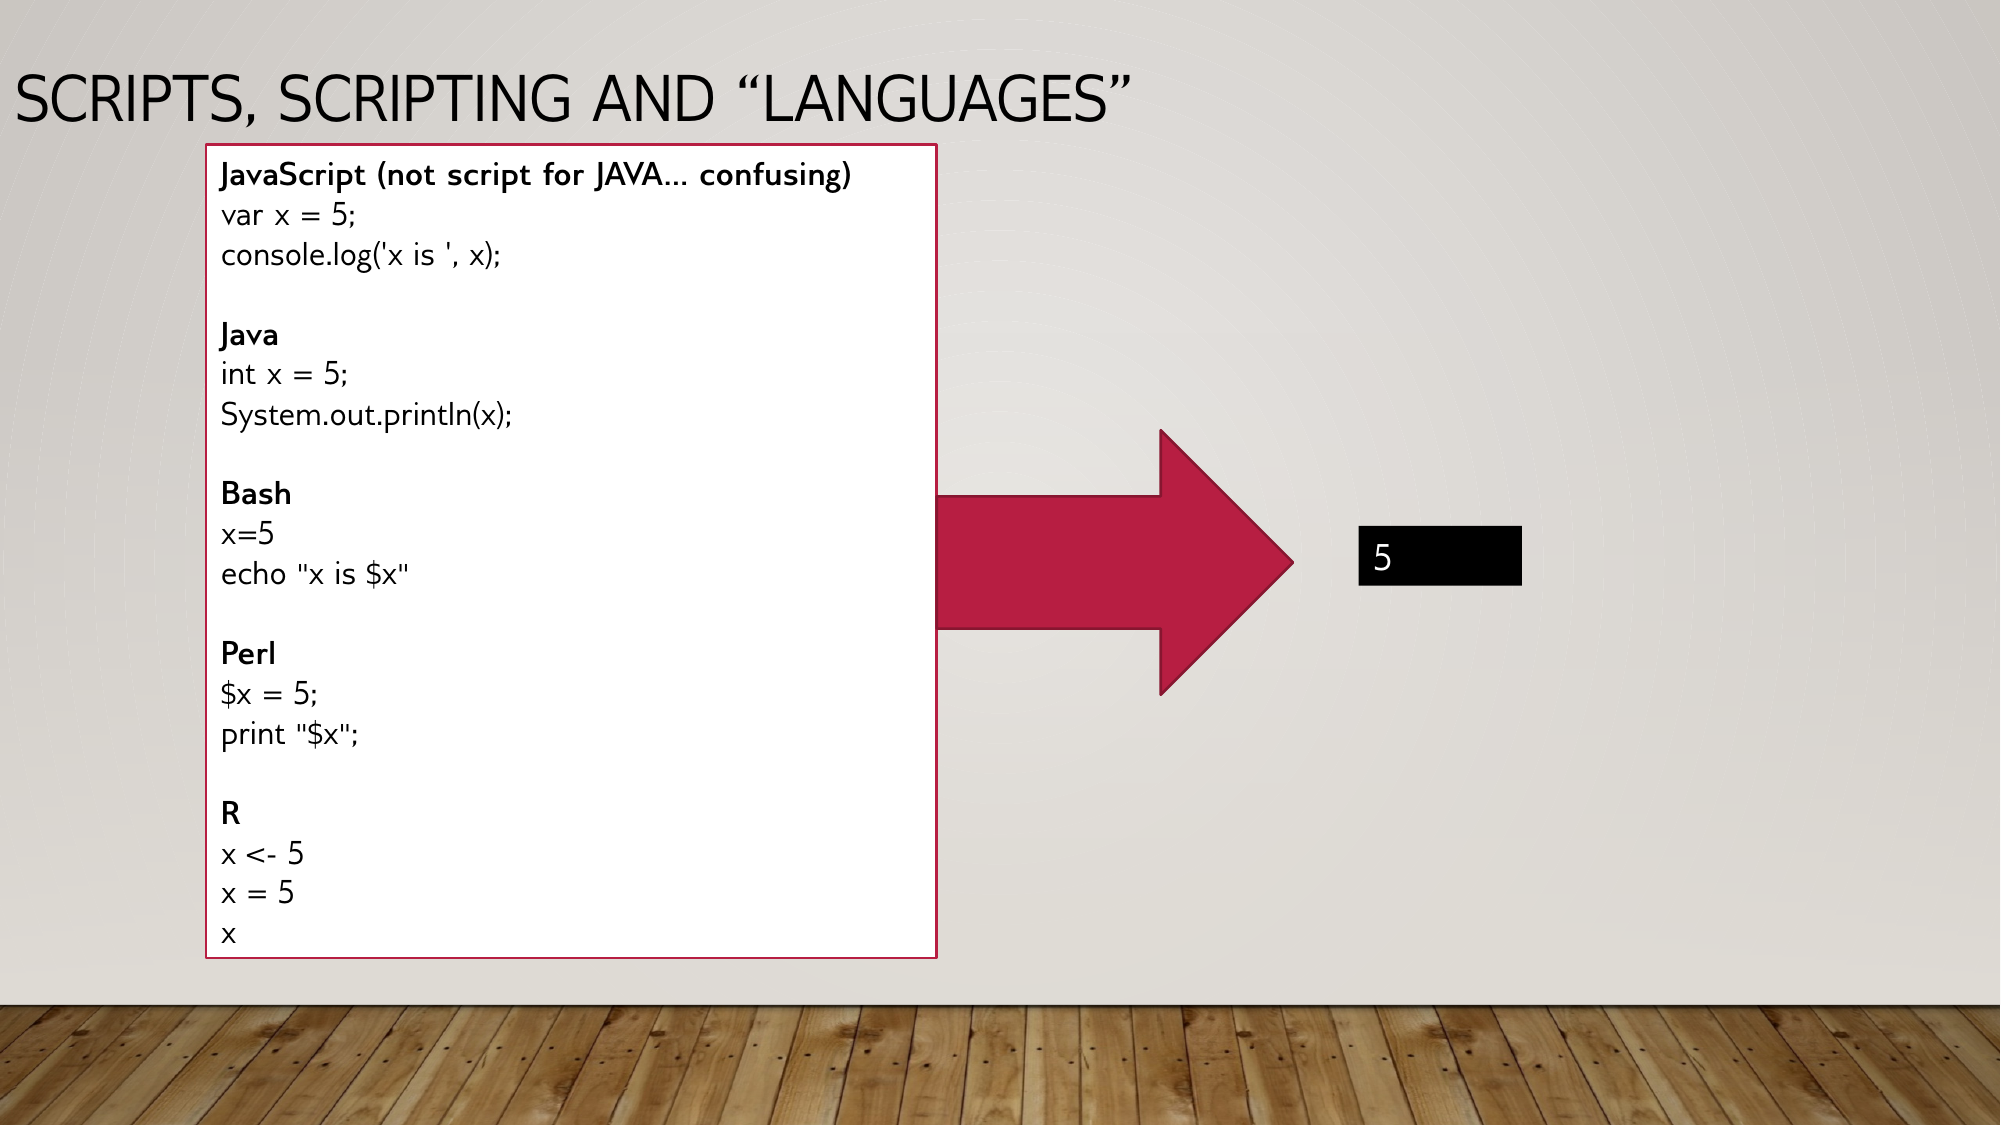

Scripts, scripting and “languages”
JavaScript (not script for JAVA... confusing)
var x = 5;
console.log('x is ', x);

Java
int x = 5;
System.out.println(x);

Bash
x=5
echo "x is $x"

Perl
$x = 5;
print "$x";

R
x <- 5
x = 5
x

5